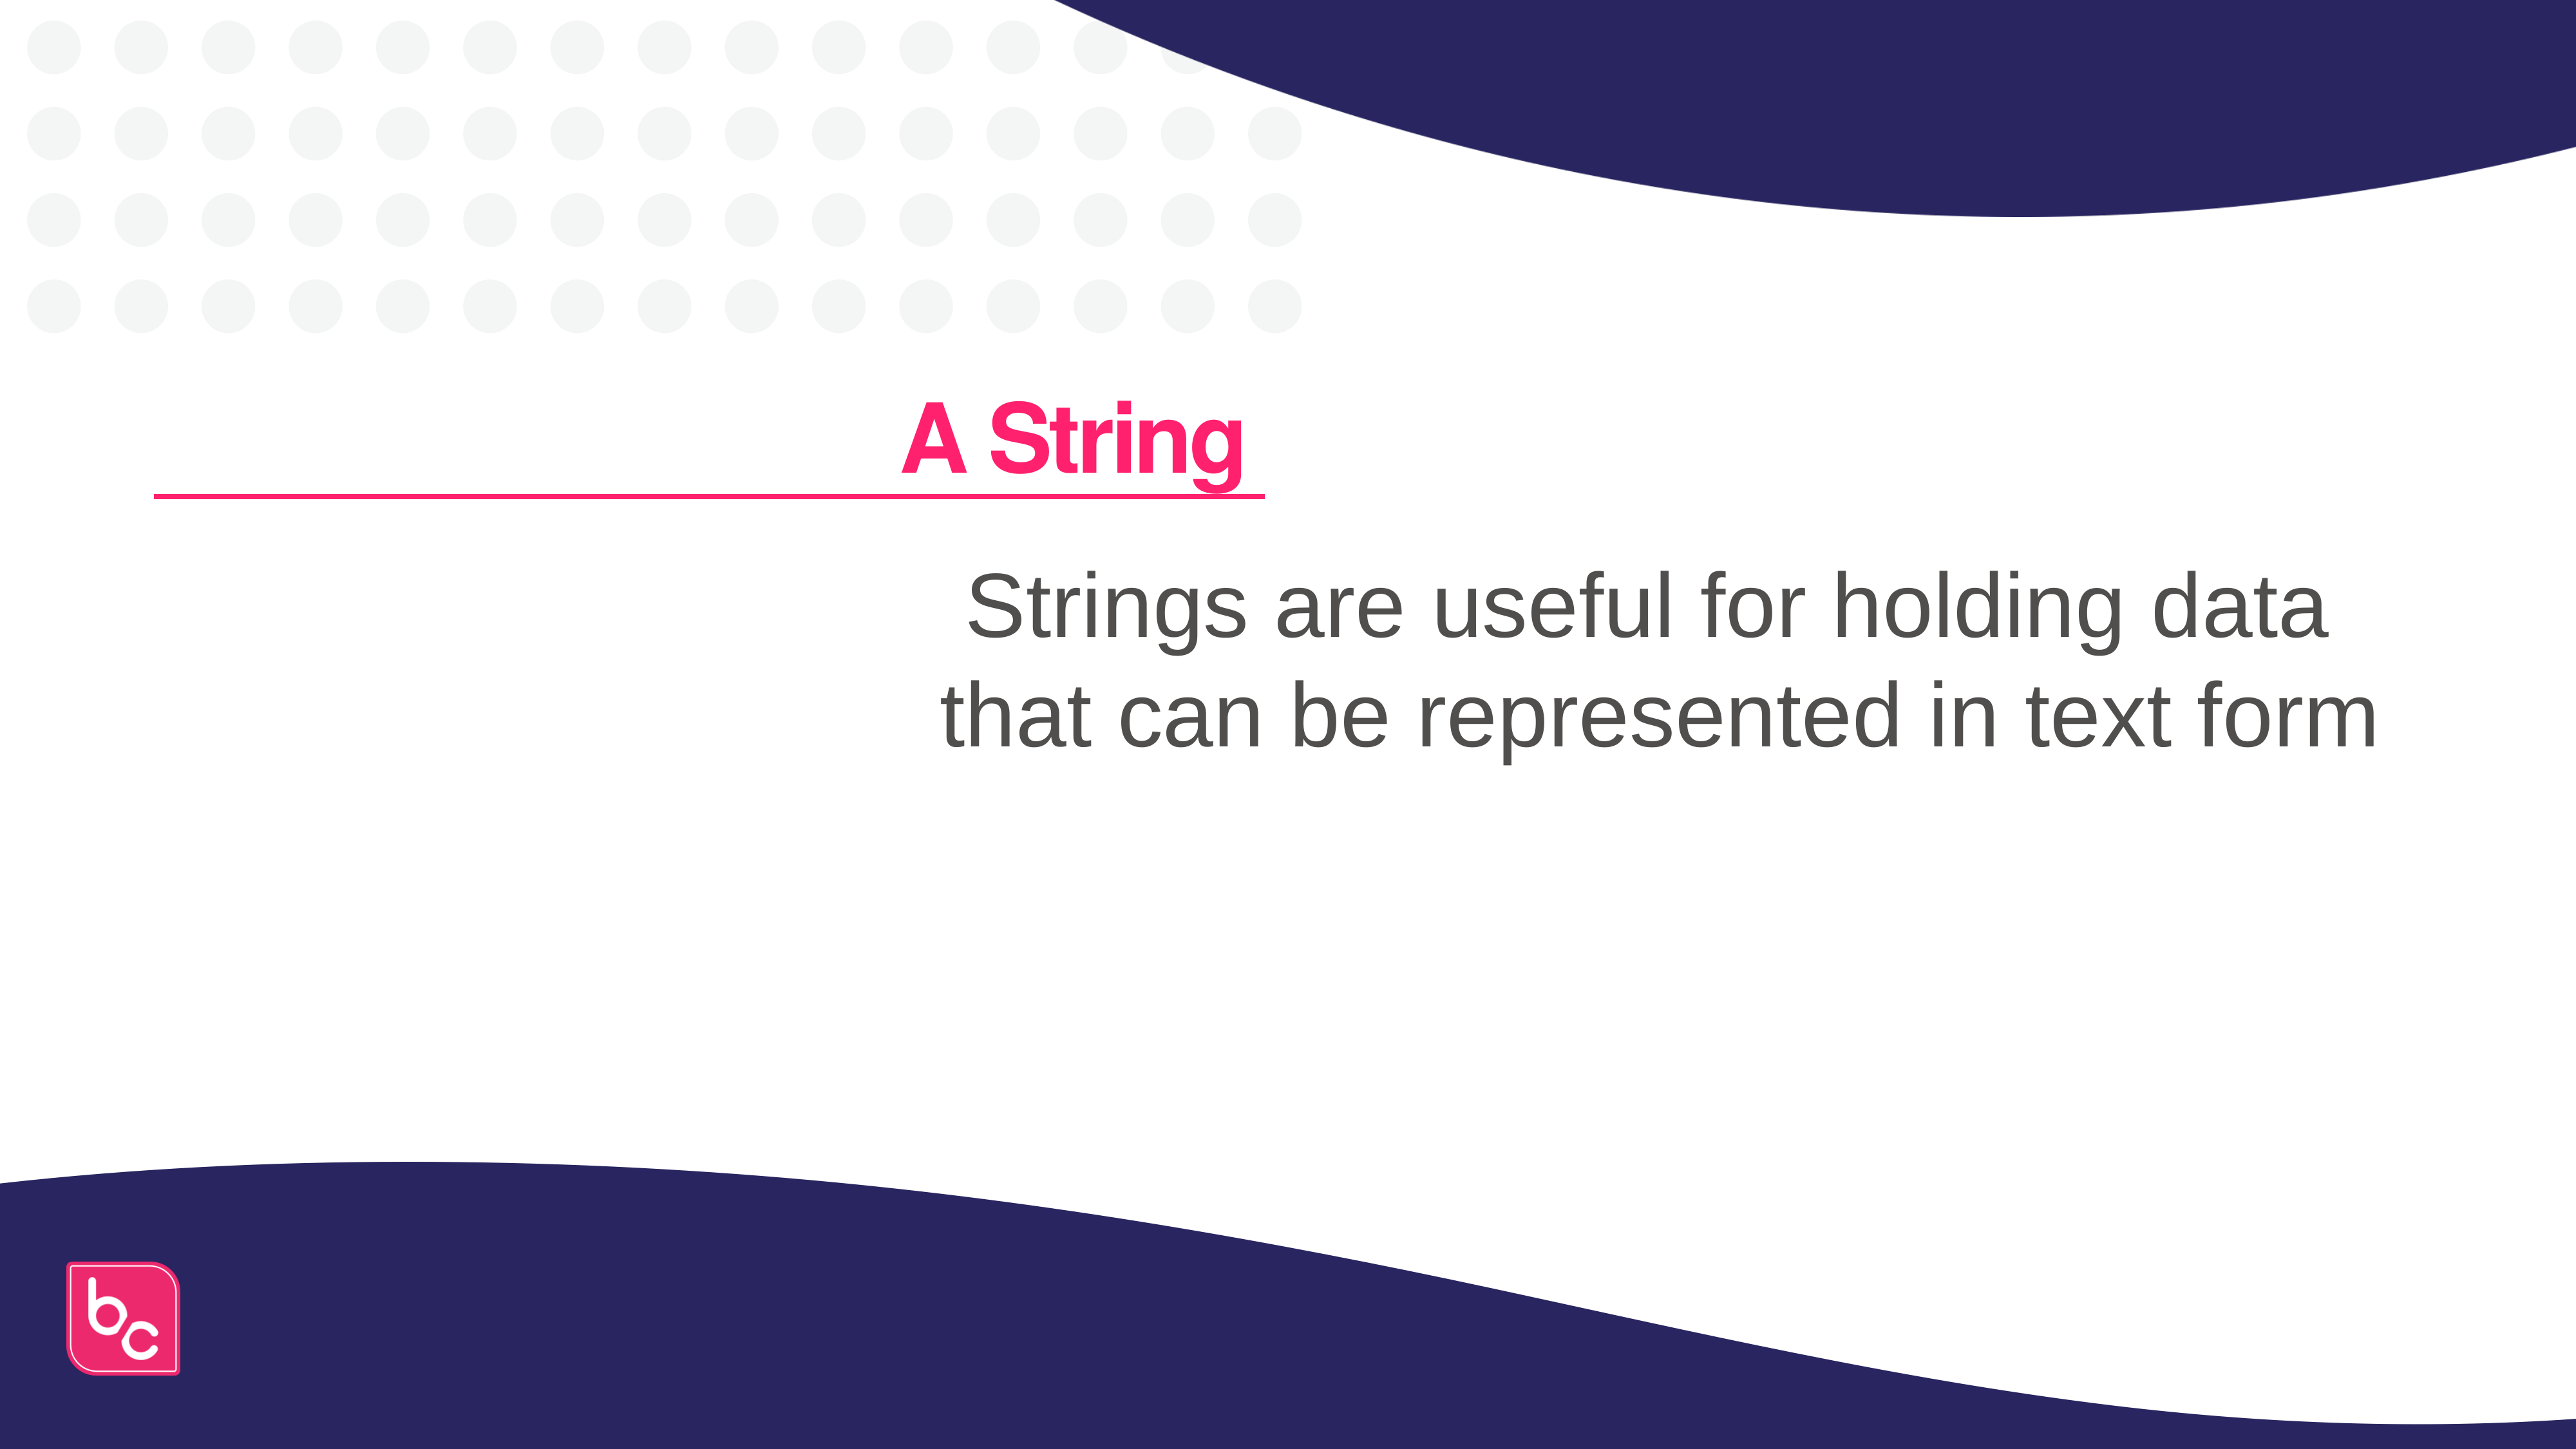

# A String
 Strings are useful for holding data that can be represented in text form